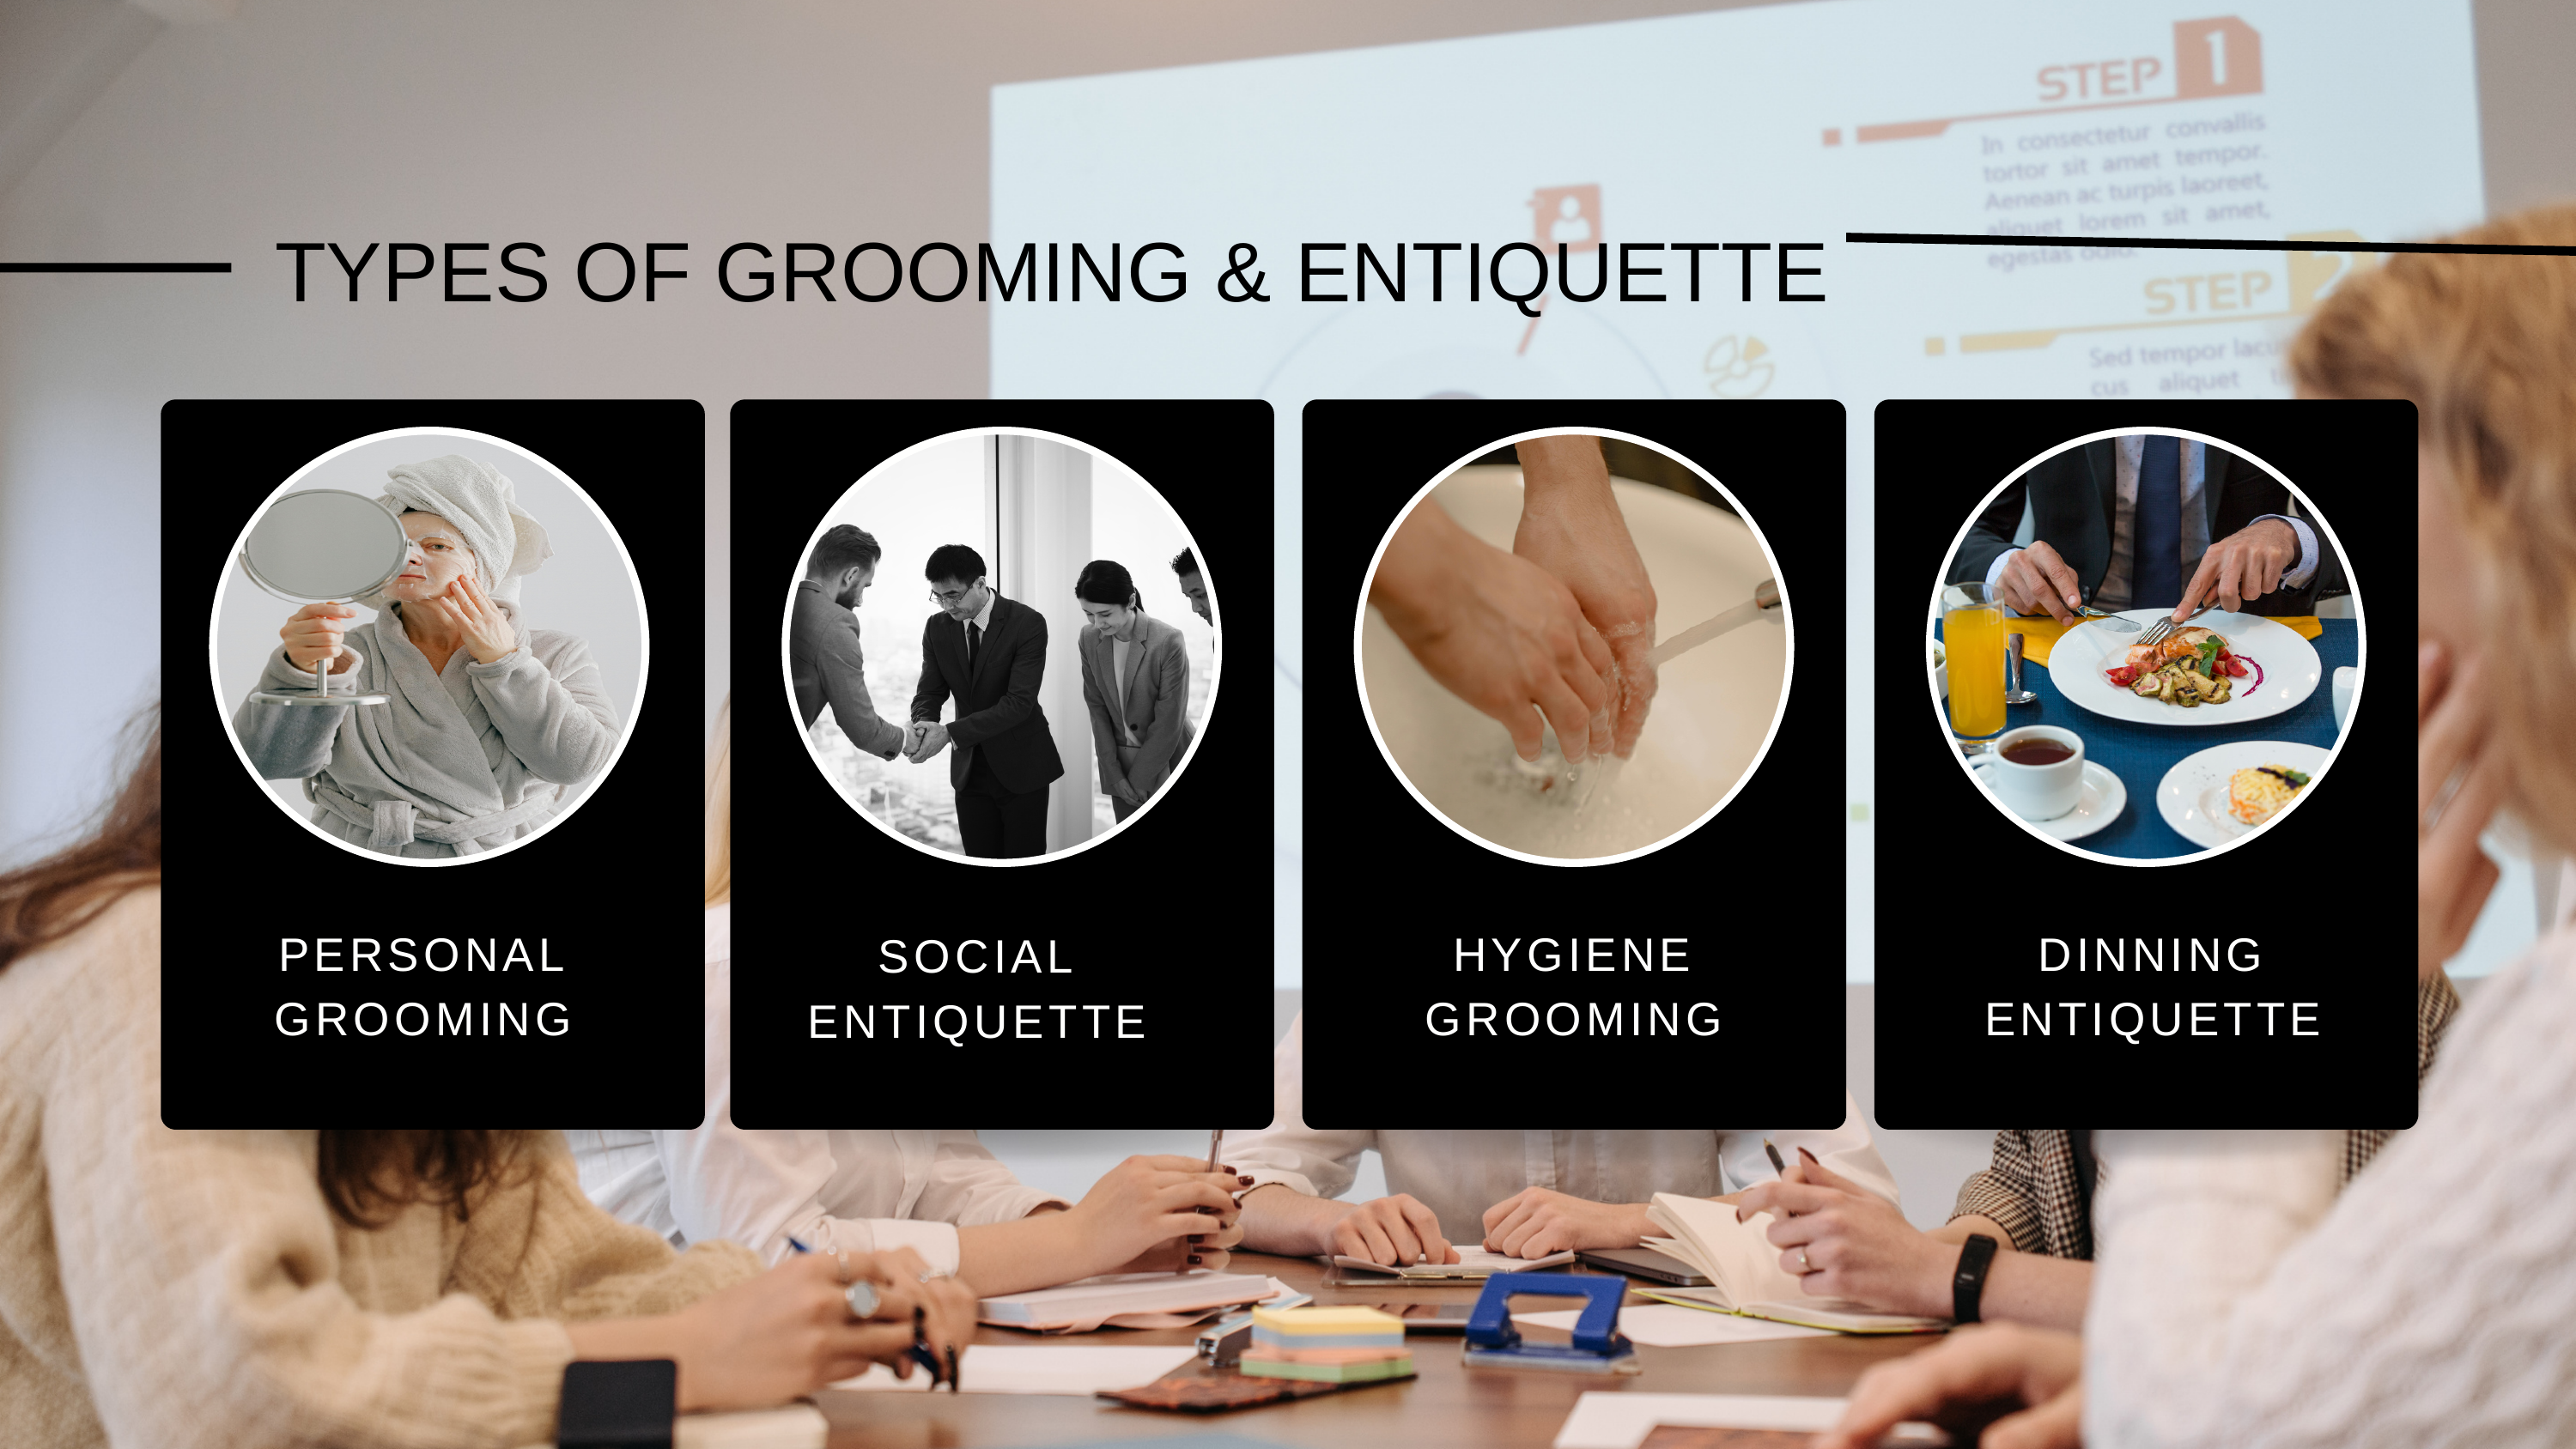

TYPES OF GROOMING & ENTIQUETTE

PERSONAL GROOMING
HYGIENE GROOMING
DINNING ENTIQUETTE
SOCIAL ENTIQUETTE